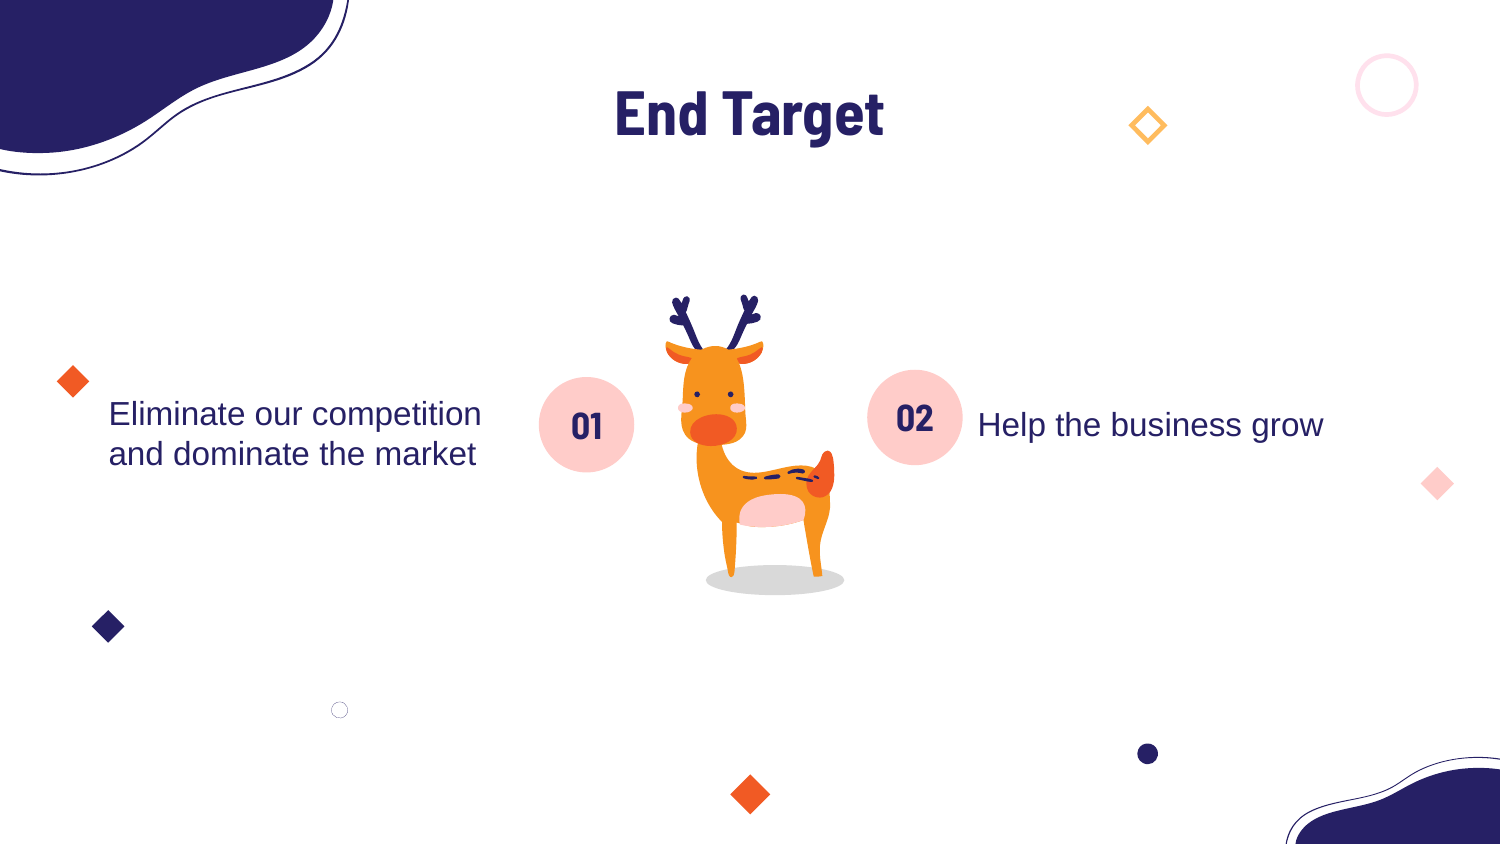

End Target​

Eliminate our competition and dominate the market

Help the business grow
02
01